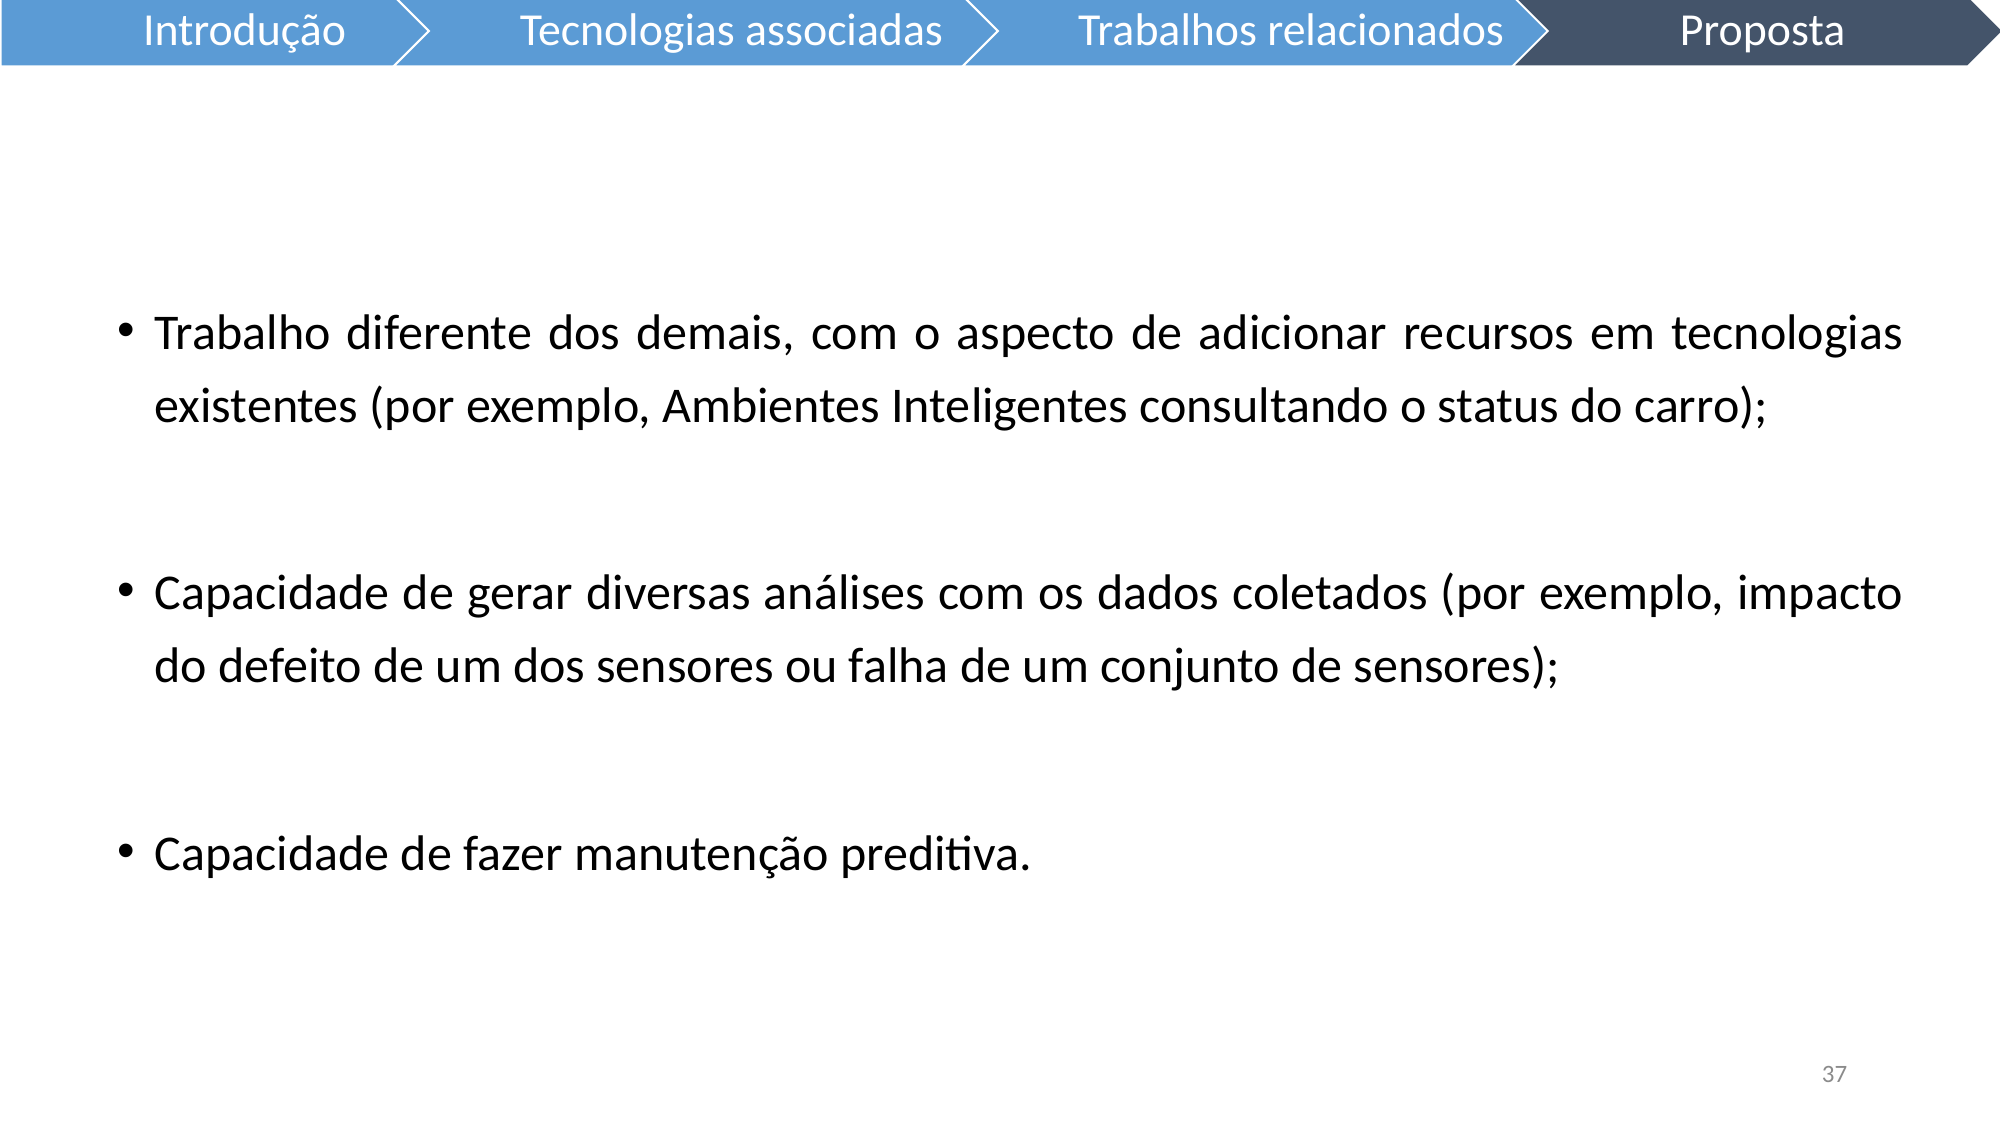

Introdução
Tecnologias associadas
Trabalhos relacionados
Proposta
Trabalho diferente dos demais, com o aspecto de adicionar recursos em tecnologias existentes (por exemplo, Ambientes Inteligentes consultando o status do carro);

Capacidade de gerar diversas análises com os dados coletados (por exemplo, impacto do defeito de um dos sensores ou falha de um conjunto de sensores);

Capacidade de fazer manutenção preditiva.
37